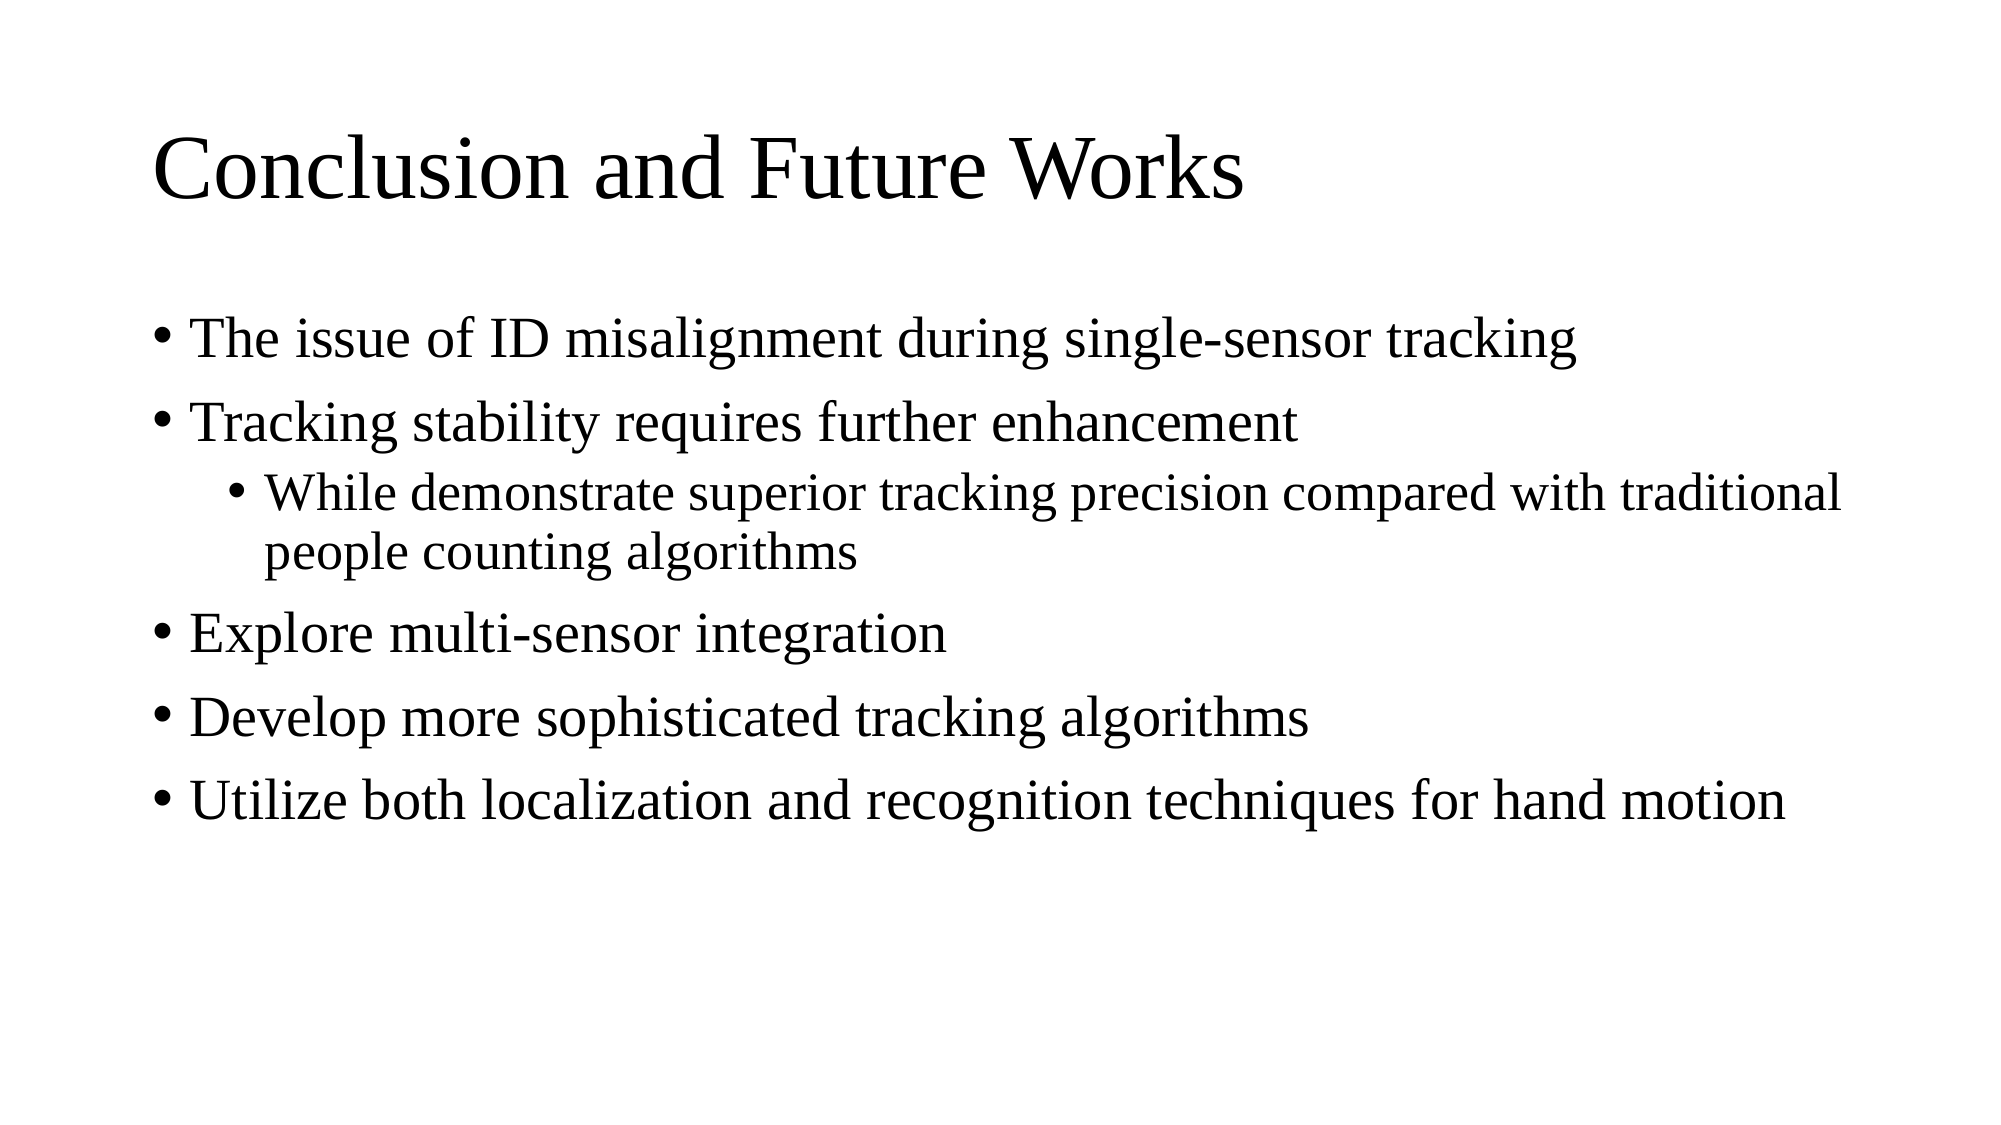

# Conclusion and Future Works
The issue of ID misalignment during single-sensor tracking
Tracking stability requires further enhancement
While demonstrate superior tracking precision compared with traditional people counting algorithms
Explore multi-sensor integration
Develop more sophisticated tracking algorithms
Utilize both localization and recognition techniques for hand motion